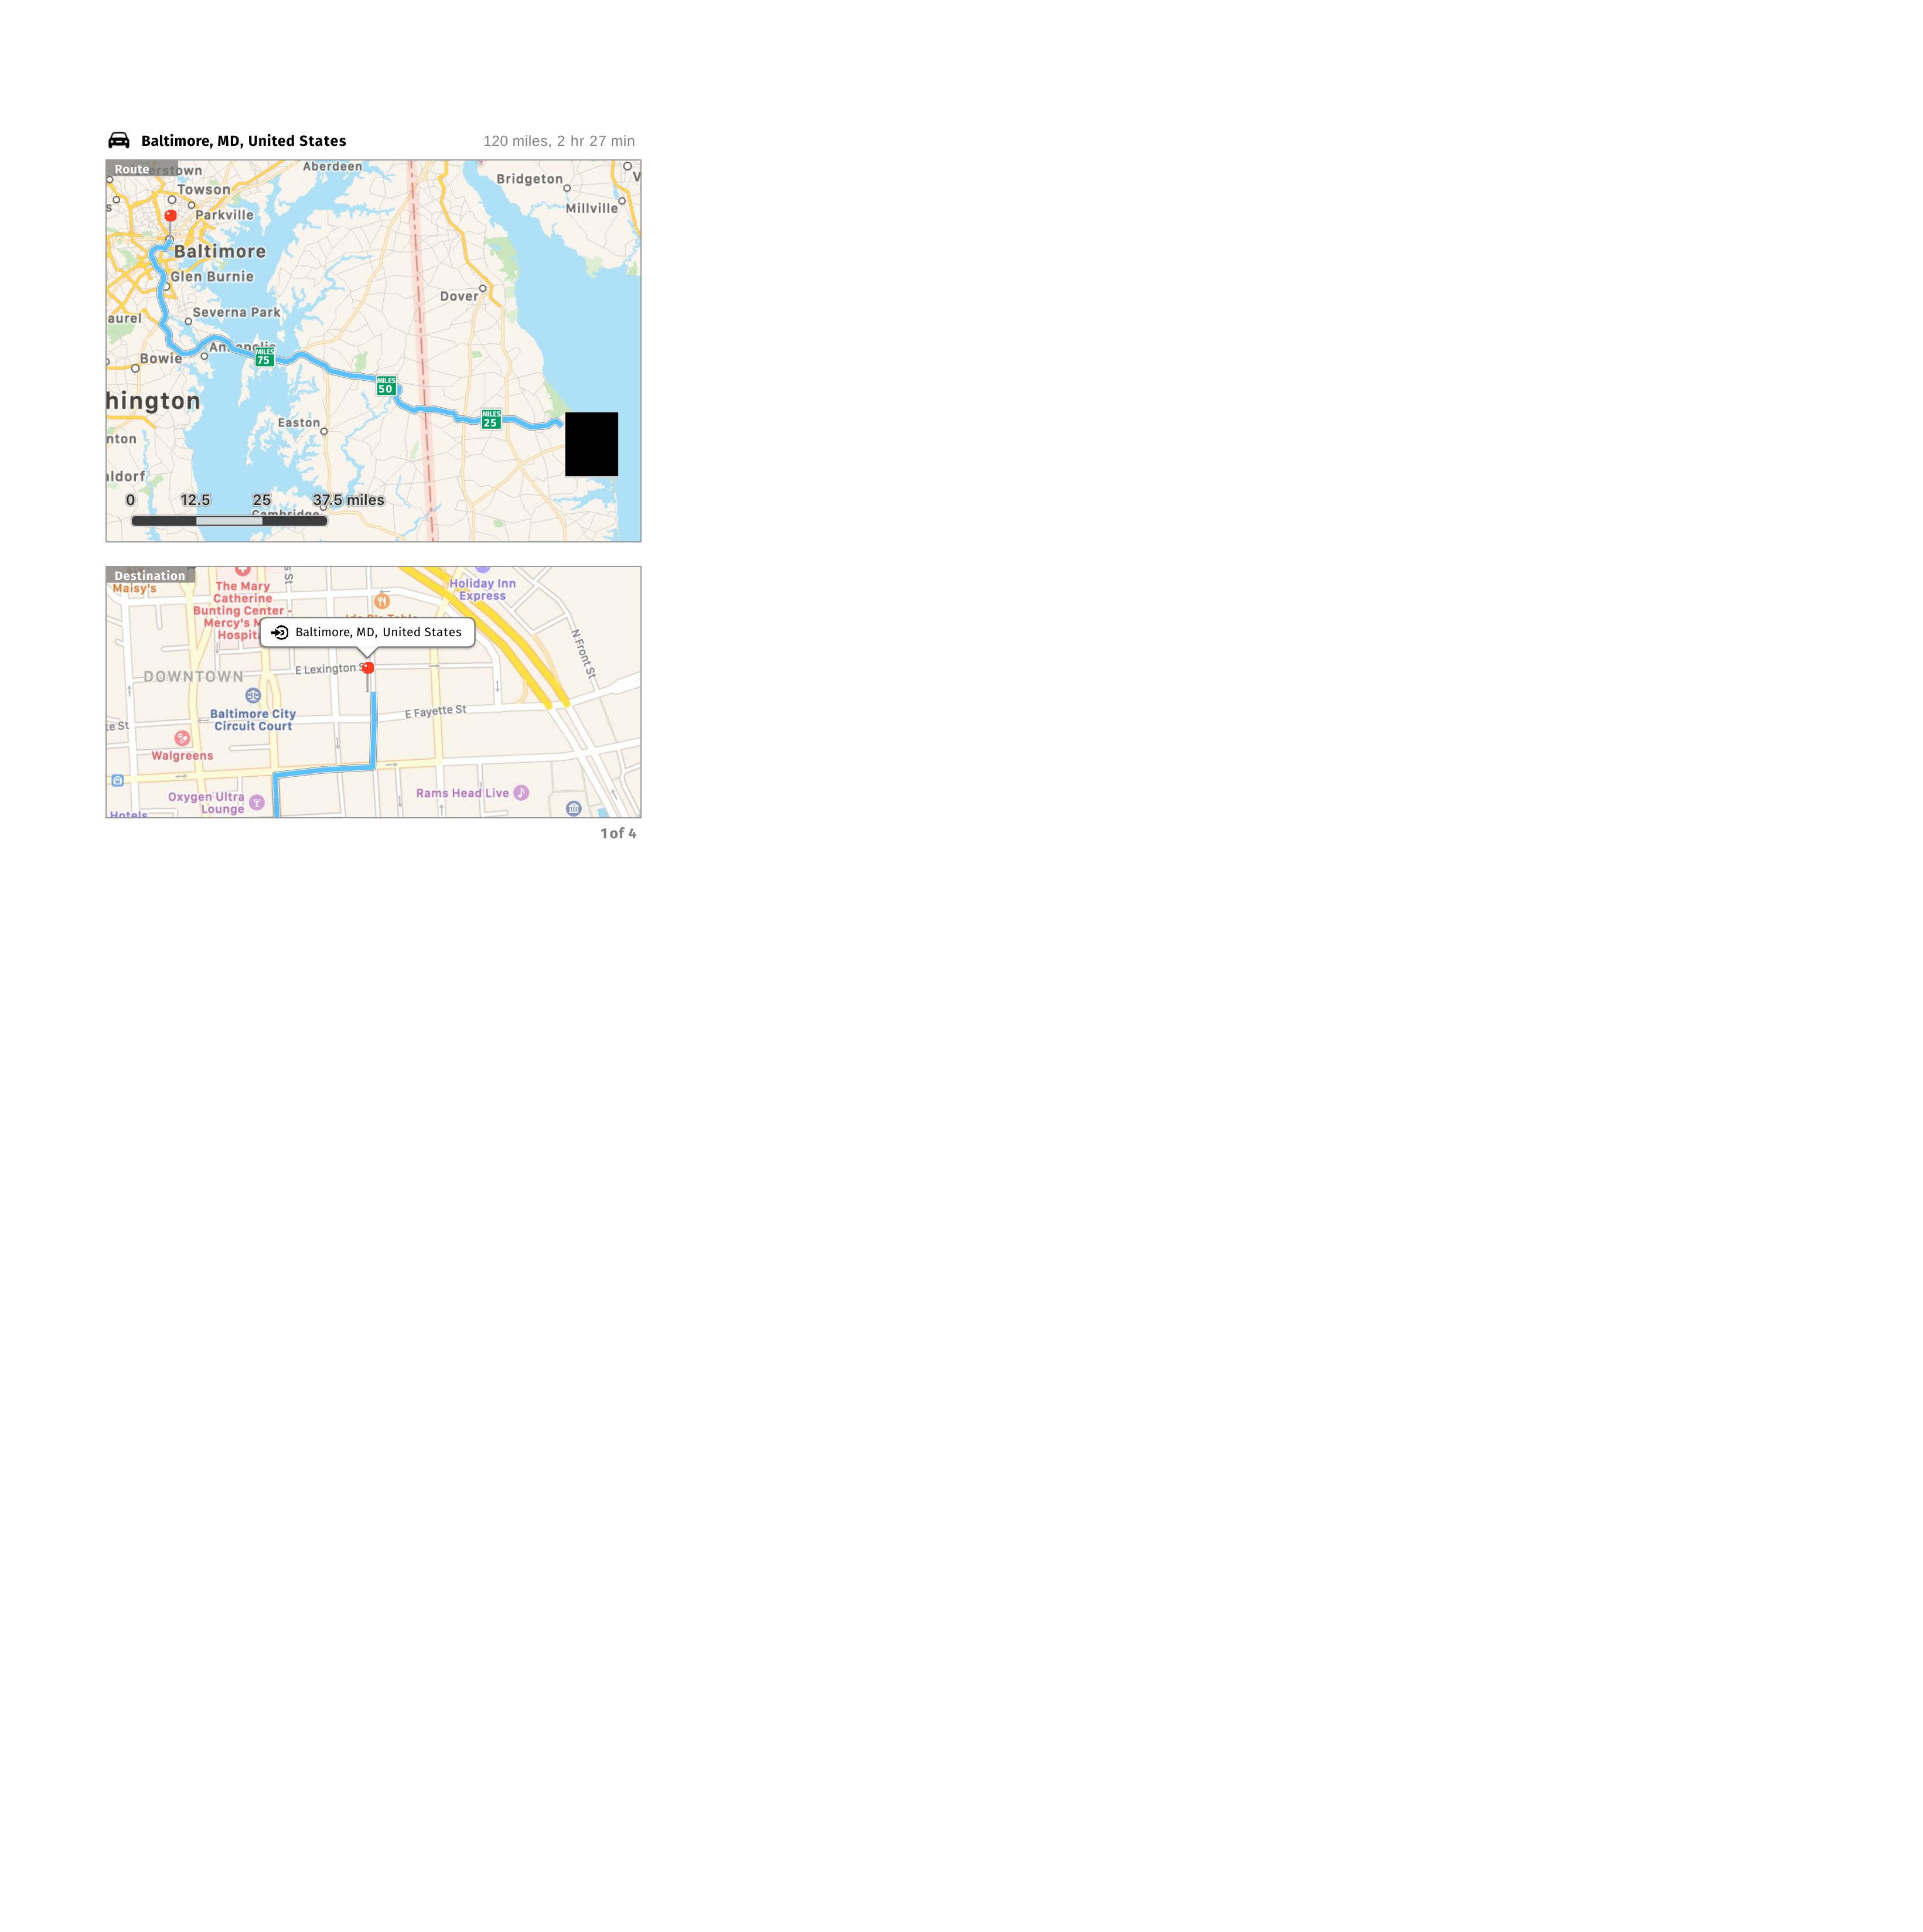

Baltimore, MD, United States
120 miles, 2 hr 27 min

Route

MILES
75

MILES
50

MILES

25

Destination

Baltimore, MD, United States

1 of 4